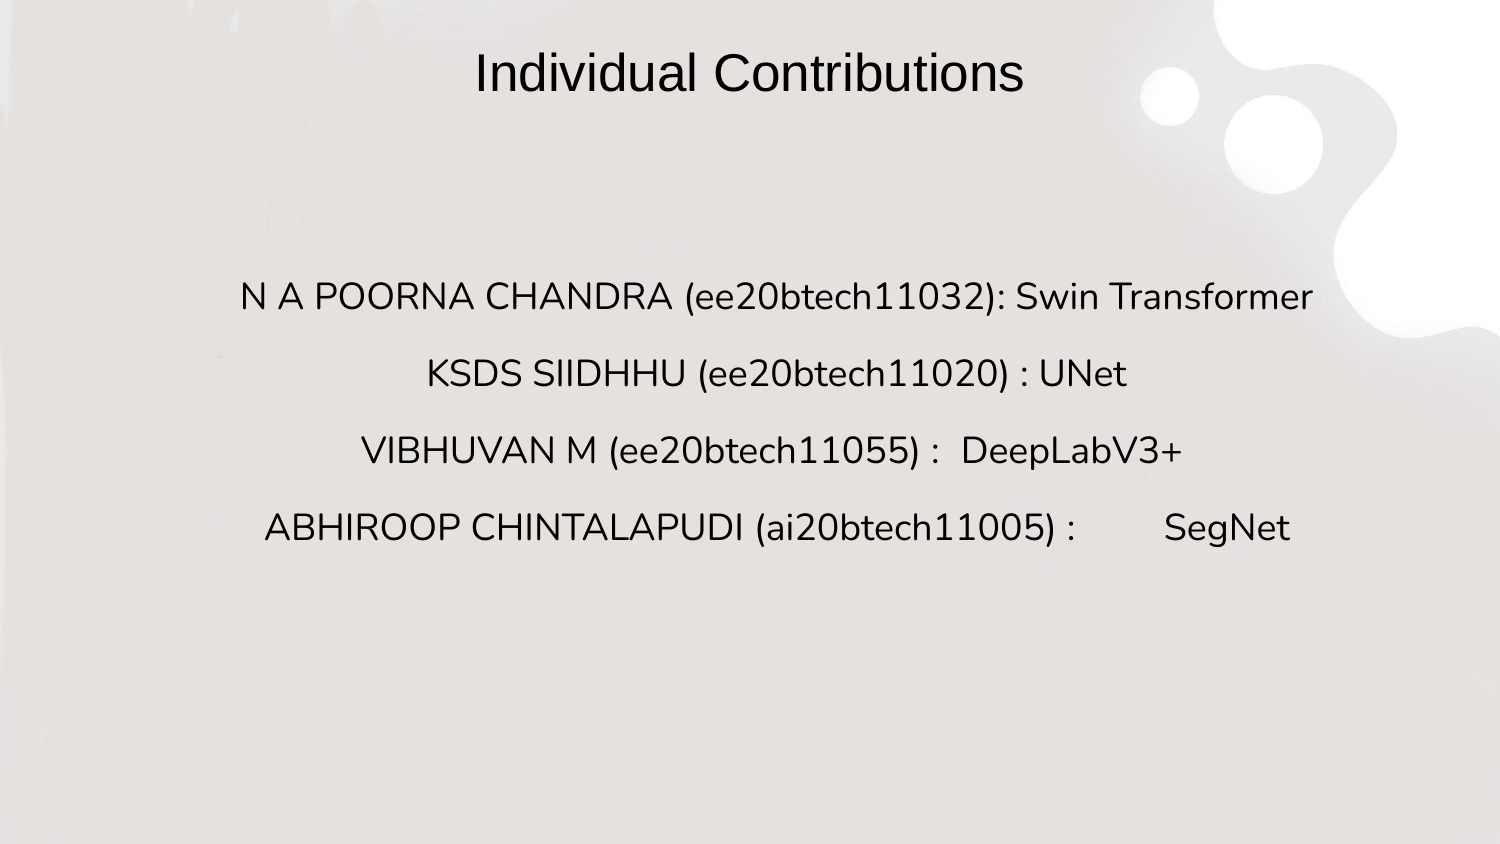

# Individual Contributions
N A POORNA CHANDRA (ee20btech11032): Swin Transformer
KSDS SIIDHHU (ee20btech11020) : UNet
VIBHUVAN M (ee20btech11055) : 	DeepLabV3+
ABHIROOP CHINTALAPUDI (ai20btech11005) : 	SegNet